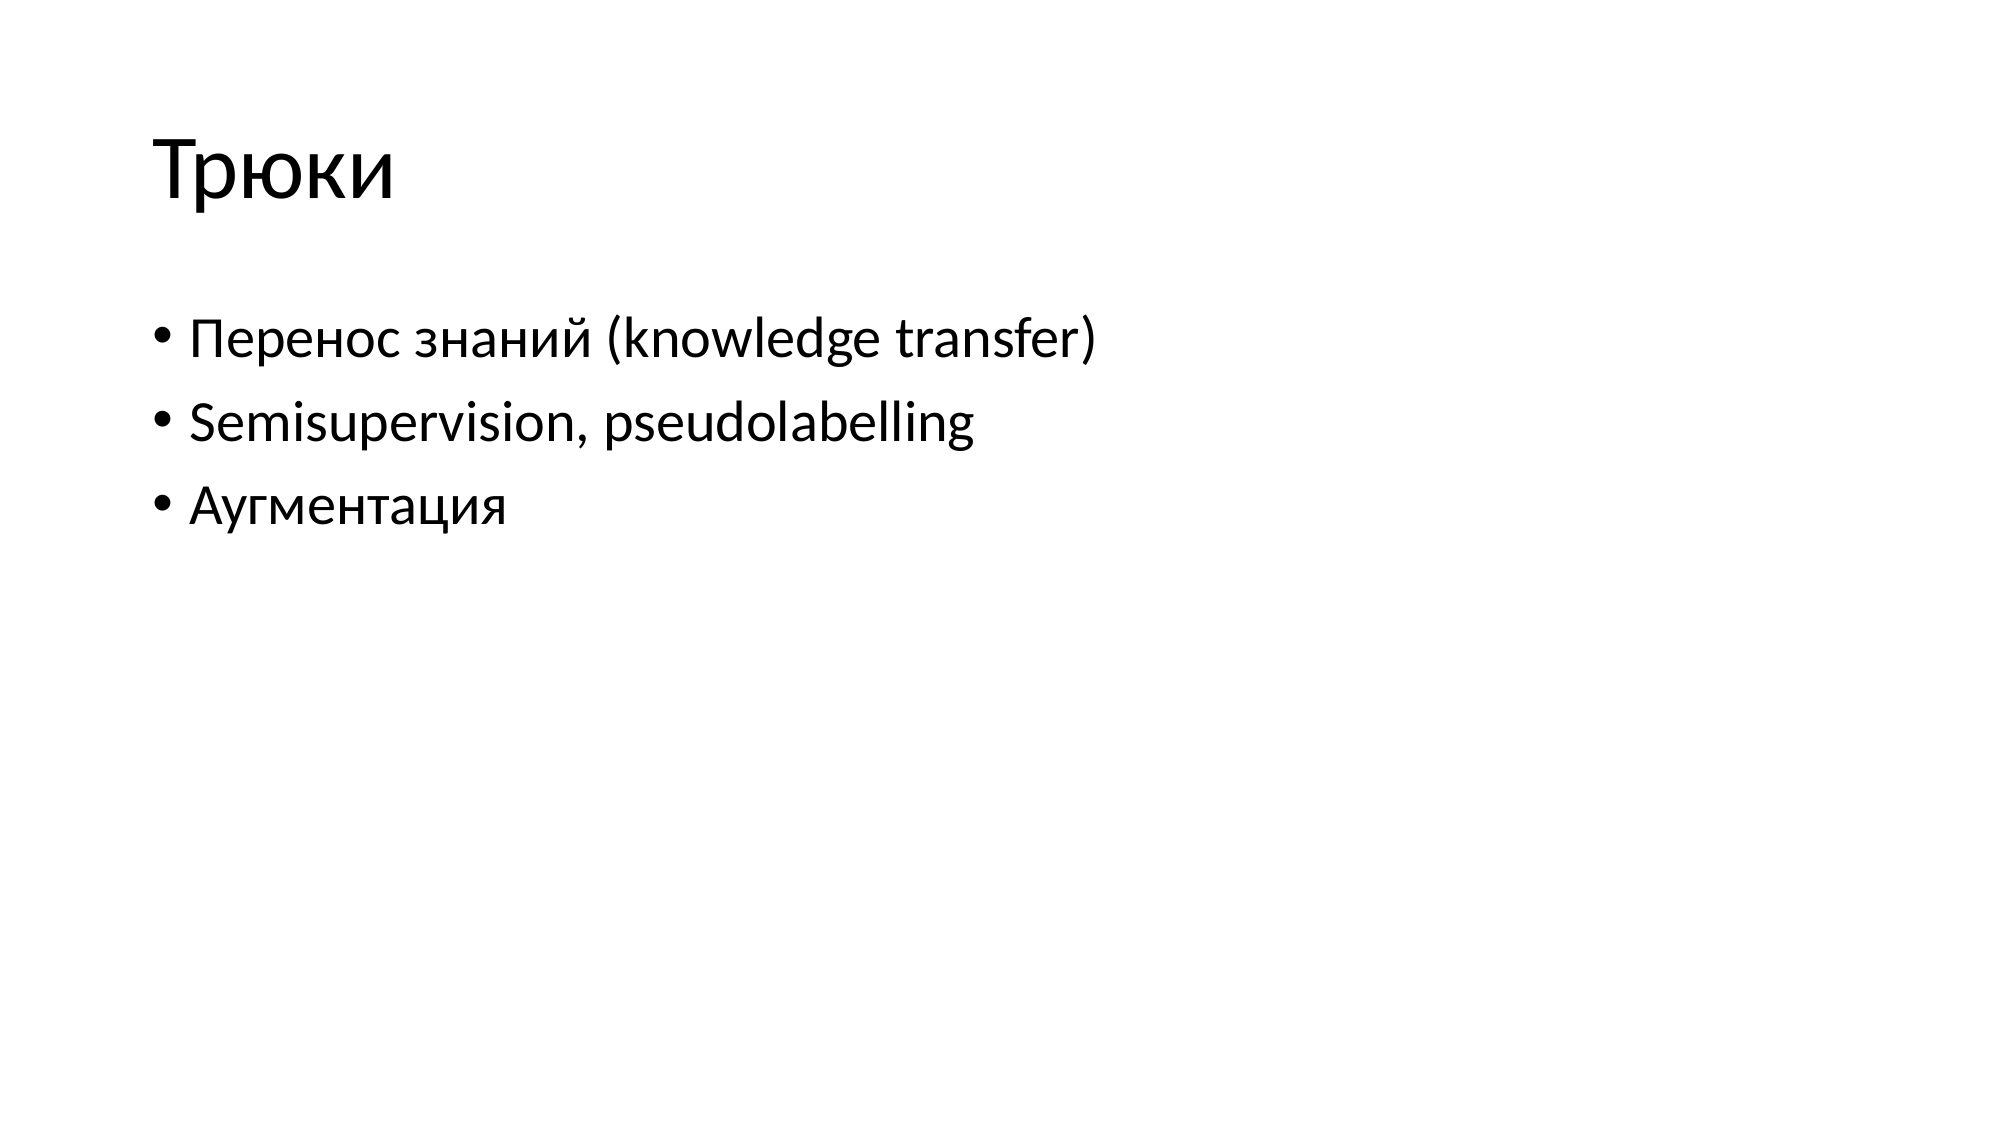

# Трюки
Перенос знаний (knowledge transfer)
Semisupervision, pseudolabelling
Аугментация